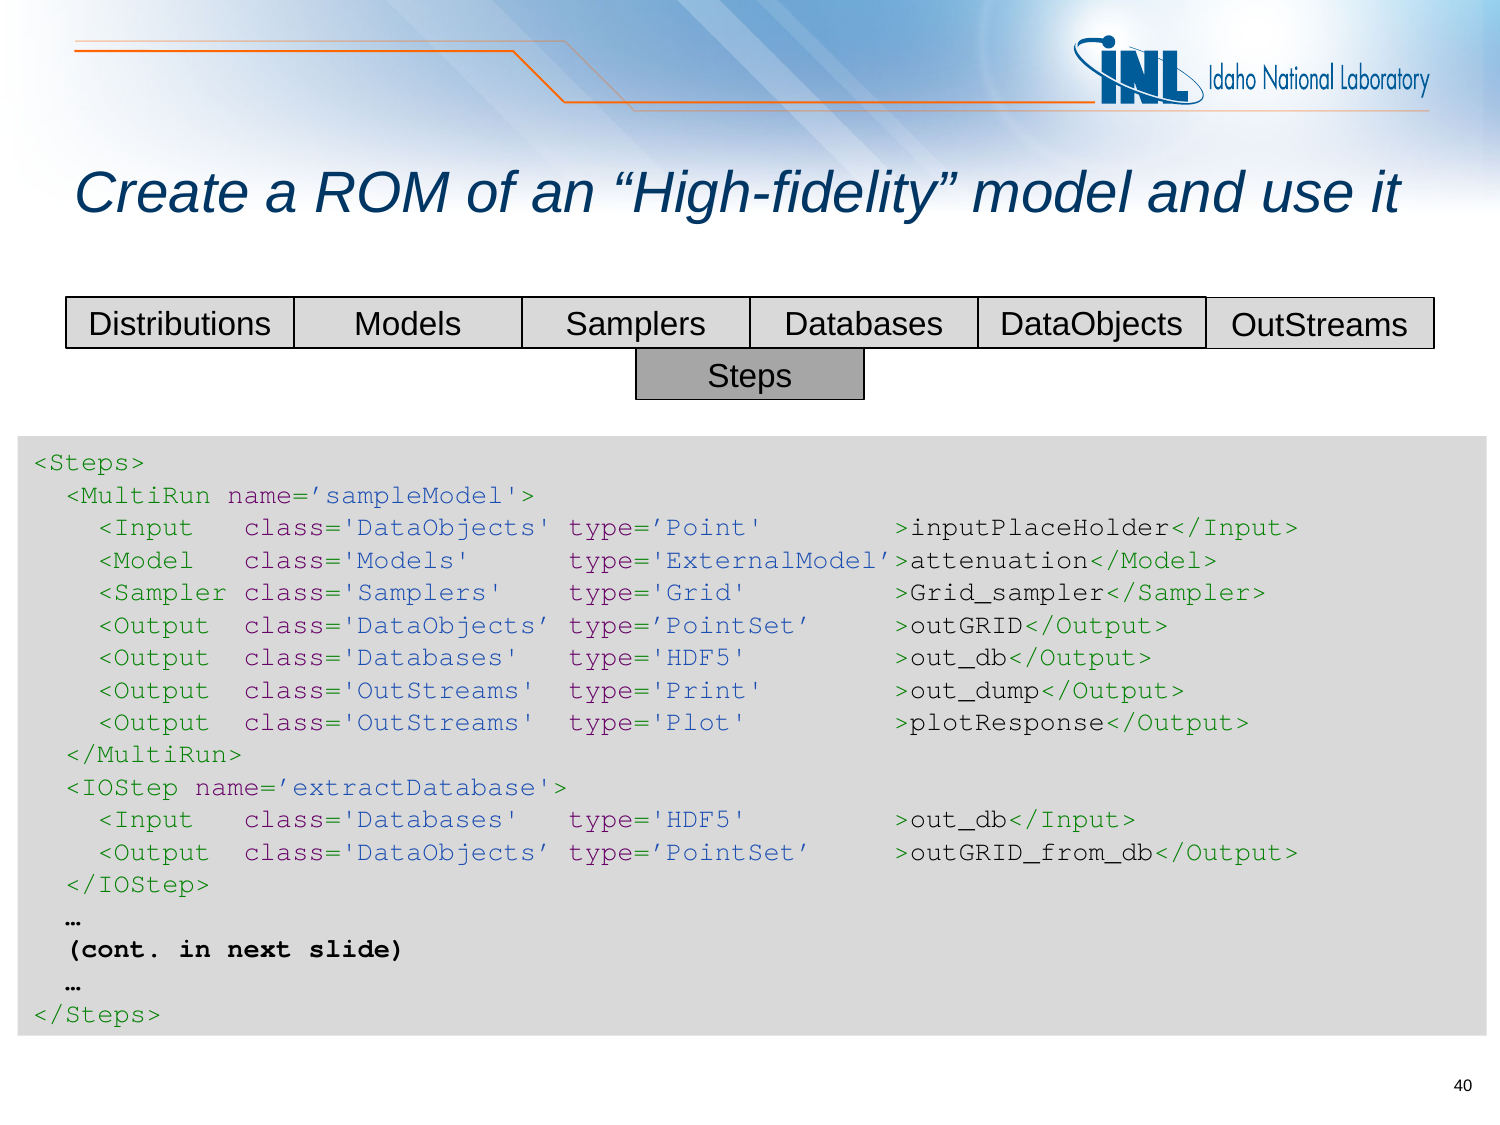

# Create a ROM of an “High-fidelity” model and use it
Distributions
Models
Samplers
Databases
DataObjects
OutStreams
Steps
<Steps>
  <MultiRun name=’sampleModel'>
    <Input   class='DataObjects' type=’Point'        >inputPlaceHolder</Input>
    <Model   class='Models'      type='ExternalModel’>attenuation</Model>
    <Sampler class='Samplers'    type='Grid'         >Grid_sampler</Sampler>
    <Output  class='DataObjects’ type=’PointSet’     >outGRID</Output>
    <Output  class='Databases'   type='HDF5'         >out_db</Output>
    <Output  class='OutStreams'  type='Print'        >out_dump</Output>
    <Output  class='OutStreams'  type='Plot'         >plotResponse</Output>
  </MultiRun>
  <IOStep name=’extractDatabase'>
    <Input   class='Databases'   type='HDF5'         >out_db</Input>
    <Output  class='DataObjects’ type=’PointSet’     >outGRID_from_db</Output>
  </IOStep>
  …
  (cont. in next slide)
  …
</Steps>
40